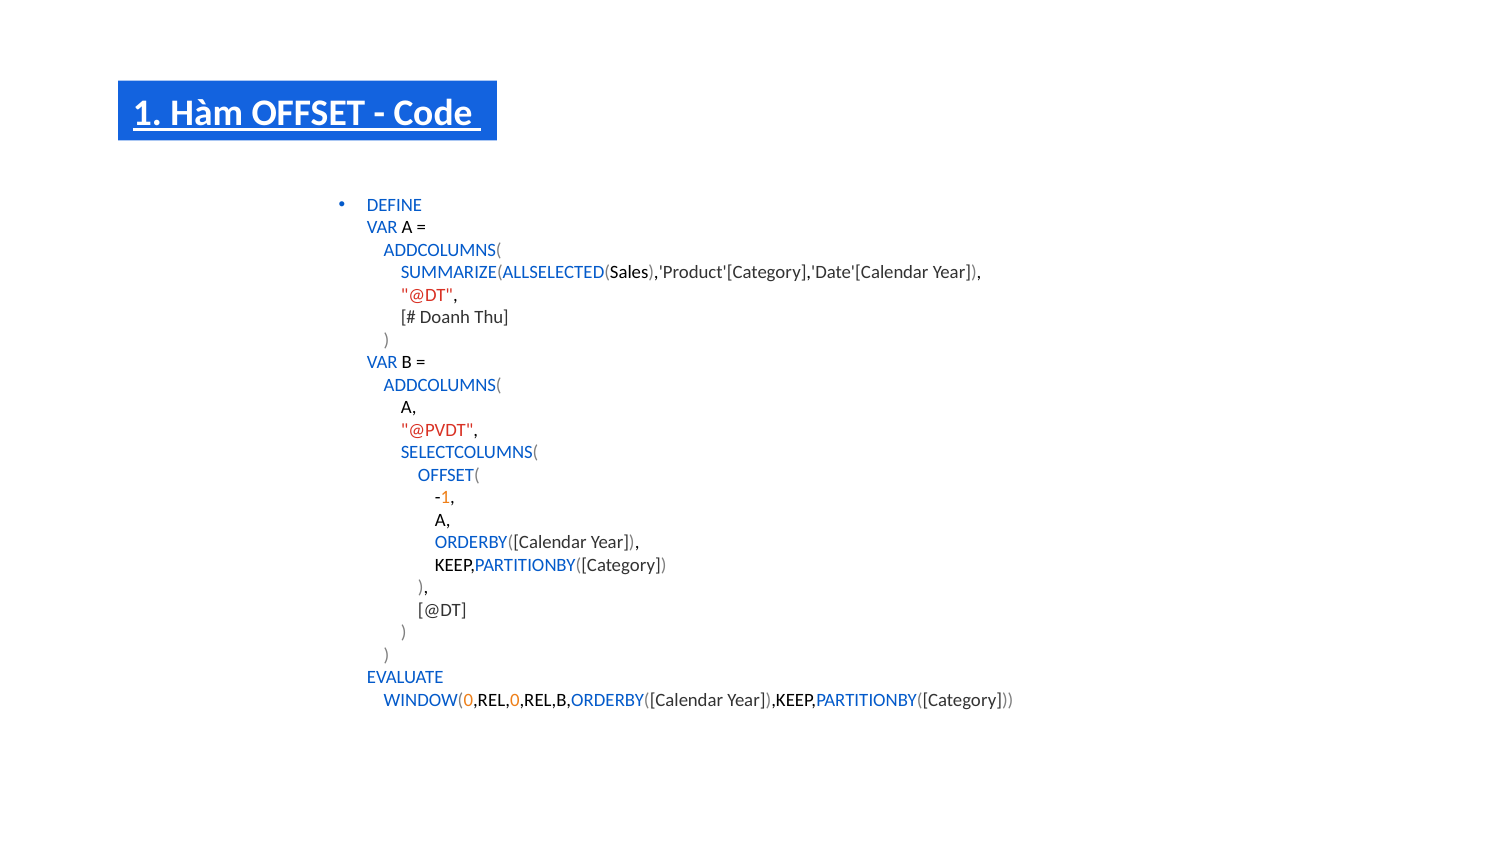

1. Hàm OFFSET - Code
DEFINE
VAR A =
    ADDCOLUMNS(
        SUMMARIZE(ALLSELECTED(Sales),'Product'[Category],'Date'[Calendar Year]),
        "@DT",
        [# Doanh Thu]
    )
VAR B = 
    ADDCOLUMNS(
        A,
        "@PVDT",
        SELECTCOLUMNS(
            OFFSET(
                -1,
                A,
                ORDERBY([Calendar Year]),
                KEEP,PARTITIONBY([Category])
            ),
            [@DT]
        )
    )
EVALUATE
    WINDOW(0,REL,0,REL,B,ORDERBY([Calendar Year]),KEEP,PARTITIONBY([Category]))